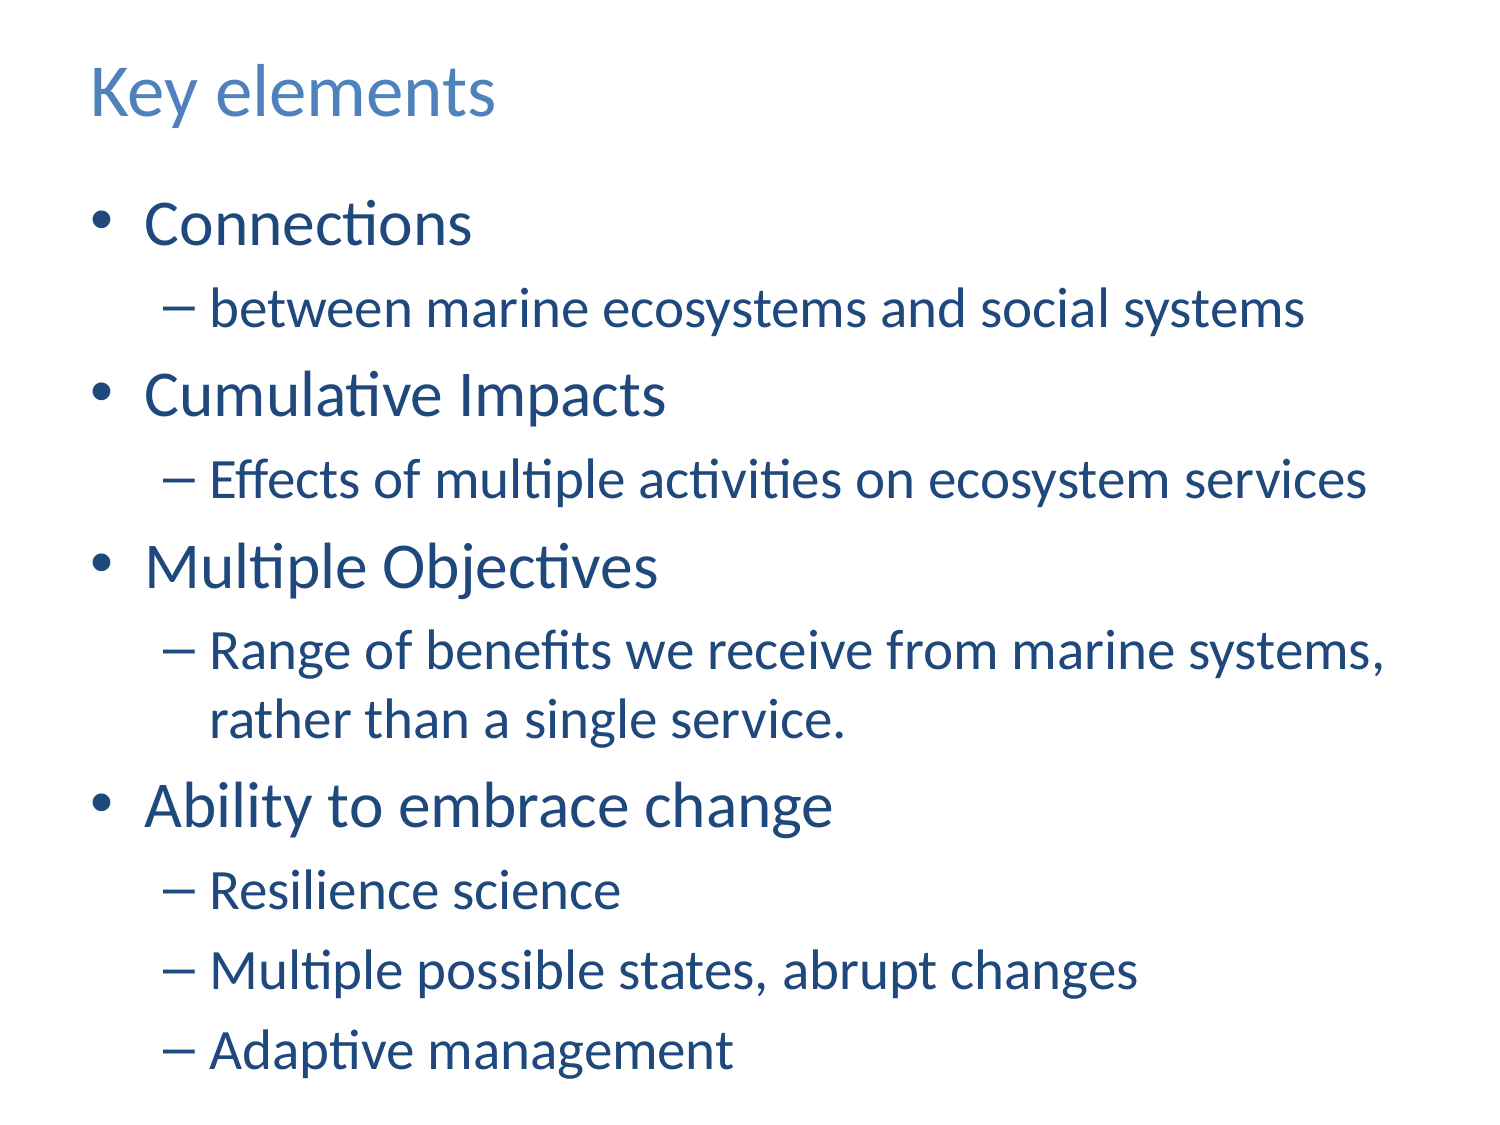

# Key elements
Connections
between marine ecosystems and social systems
Cumulative Impacts
Effects of multiple activities on ecosystem services
Multiple Objectives
Range of benefits we receive from marine systems, rather than a single service.
Ability to embrace change
Resilience science
Multiple possible states, abrupt changes
Adaptive management